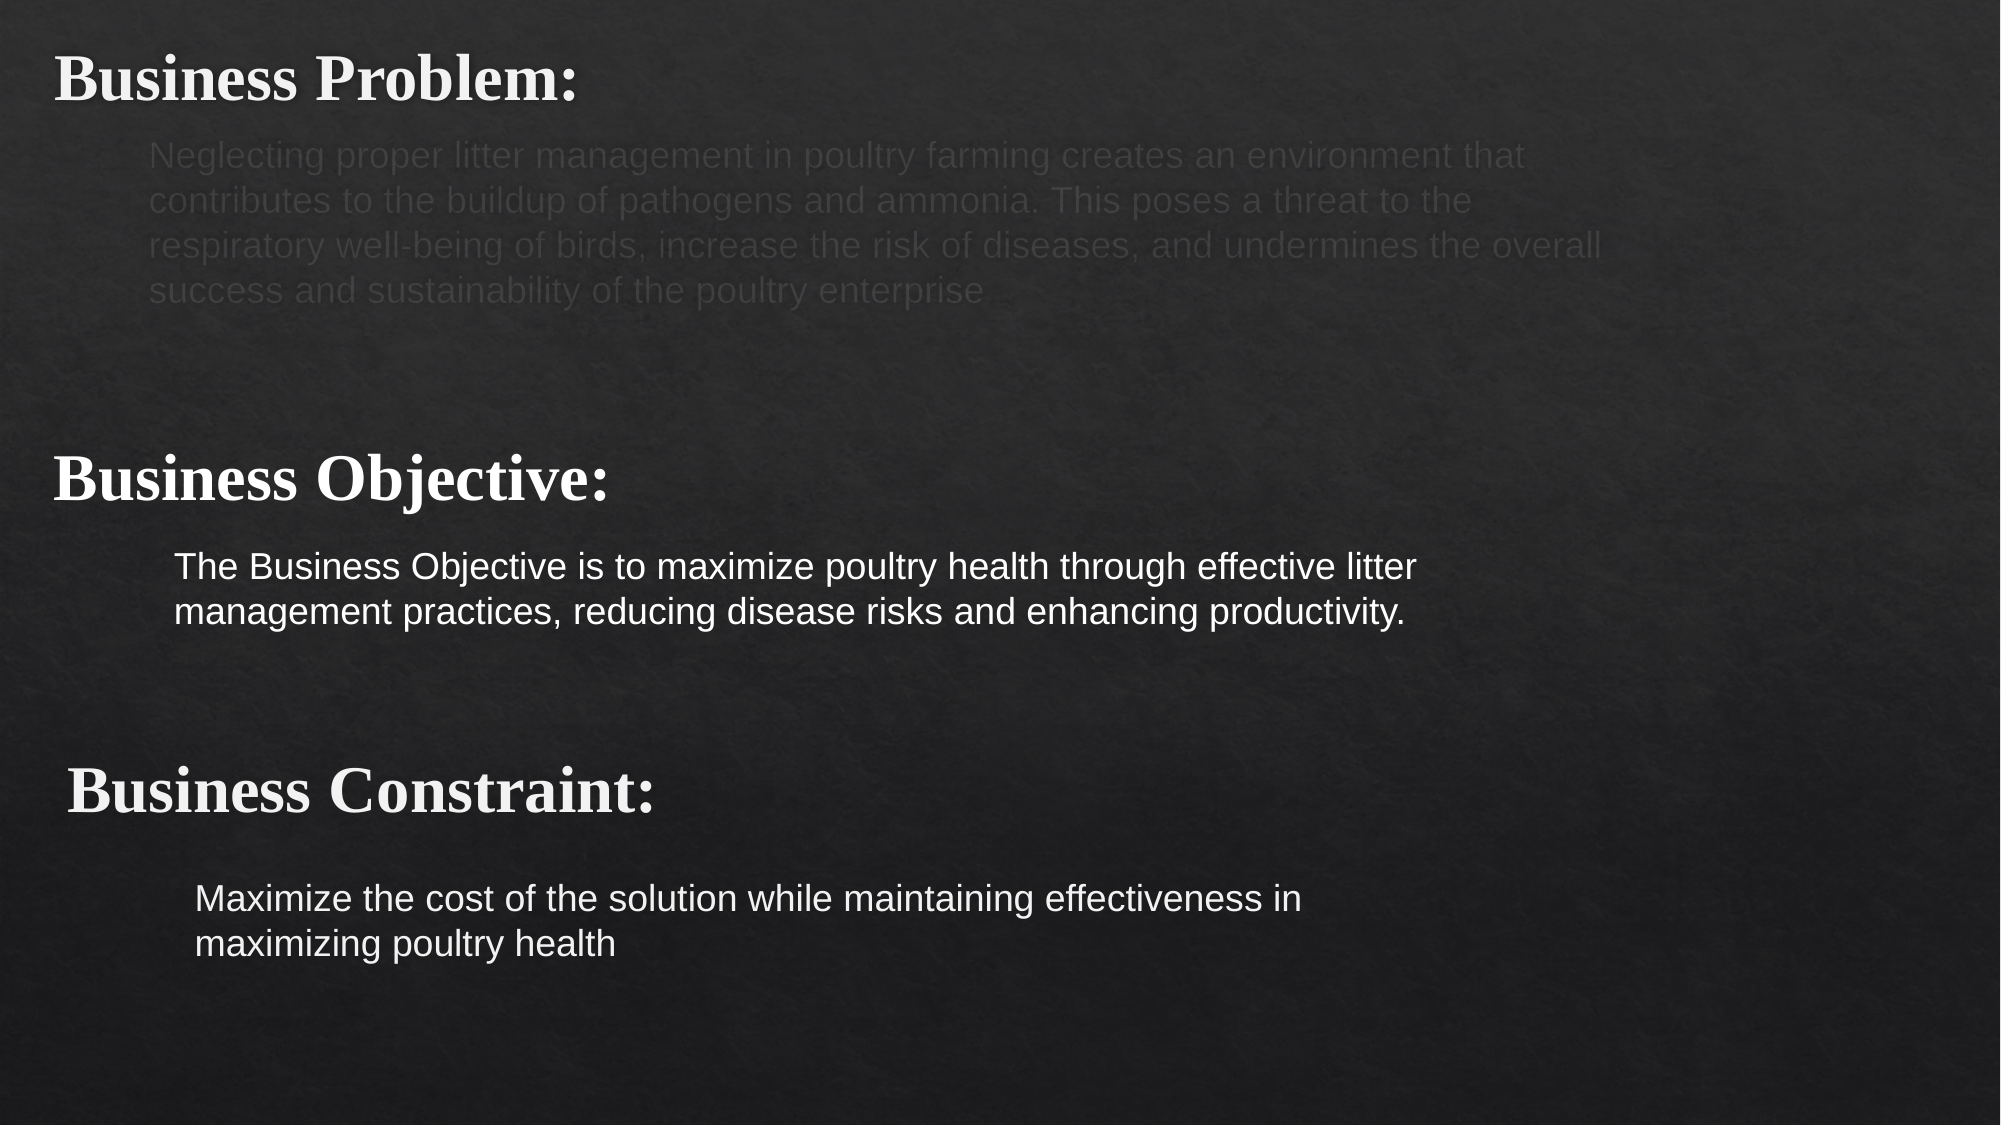

# Business Problem:
Neglecting proper litter management in poultry farming creates an environment that contributes to the buildup of pathogens and ammonia. This poses a threat to the respiratory well-being of birds, increase the risk of diseases, and undermines the overall success and sustainability of the poultry enterprise

Business Objective:
The Business Objective is to maximize poultry health through effective litter management practices, reducing disease risks and enhancing productivity.
Business Constraint:
Maximize the cost of the solution while maintaining effectiveness in maximizing poultry health